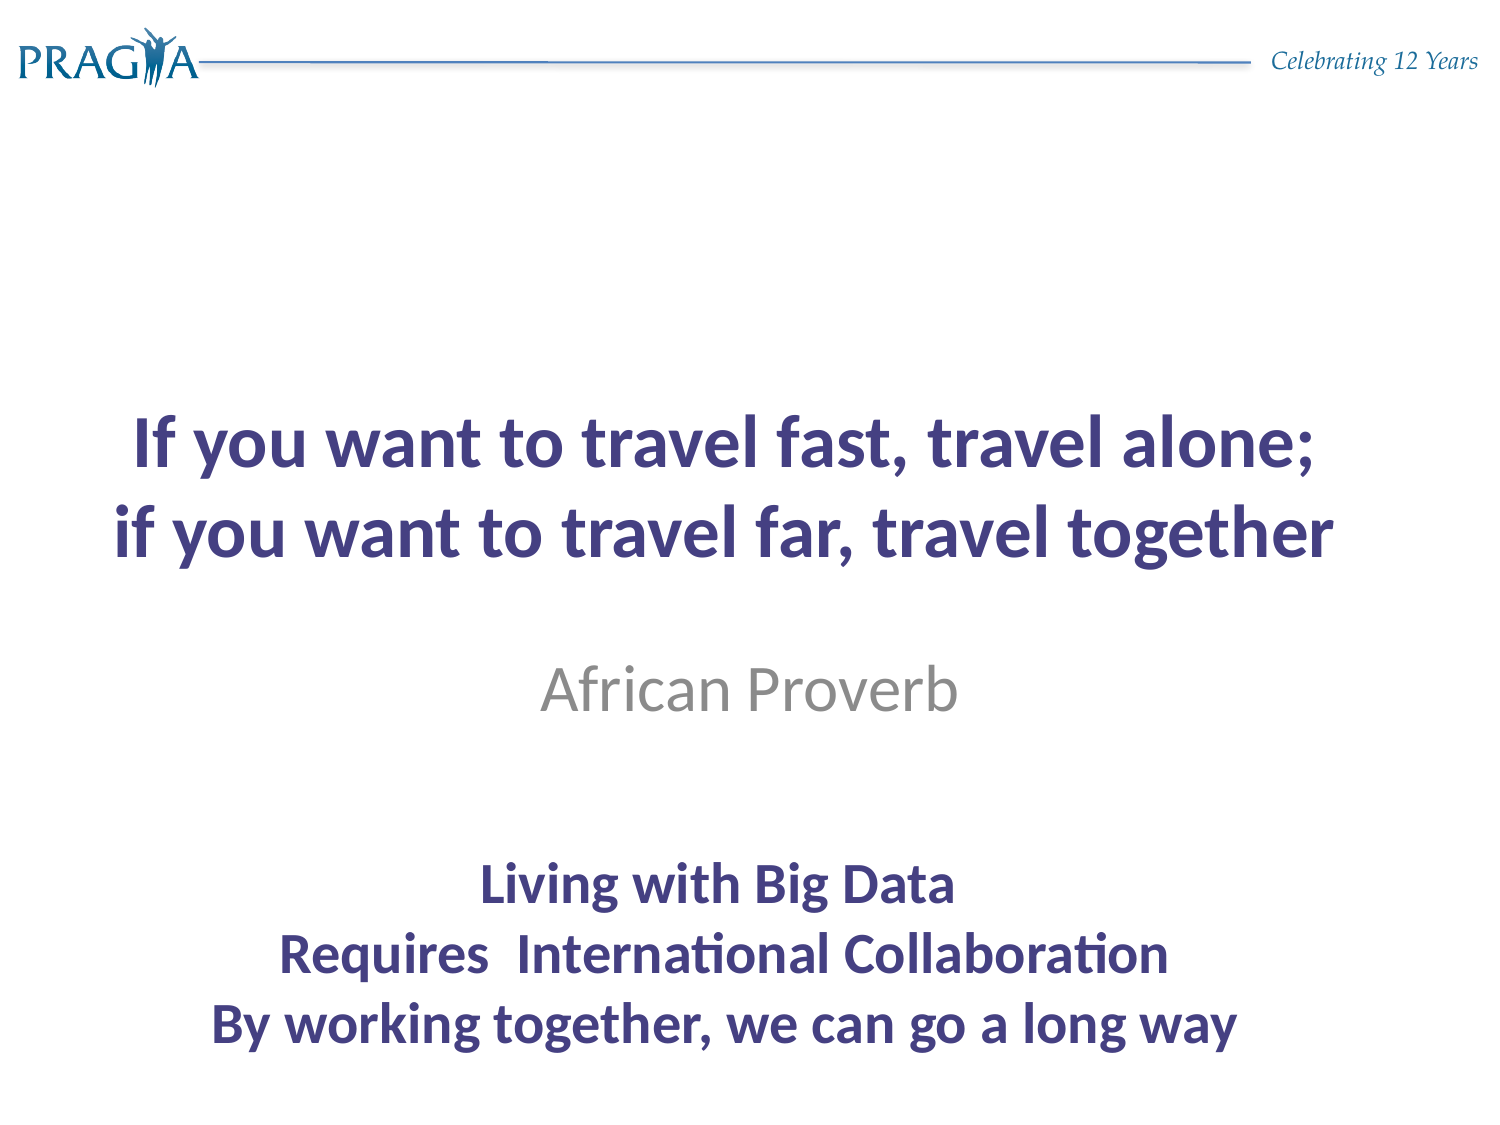

# If you want to travel fast, travel alone; if you want to travel far, travel together
African Proverb
Living with Big Data
Requires  International Collaboration
By working together, we can go a long way